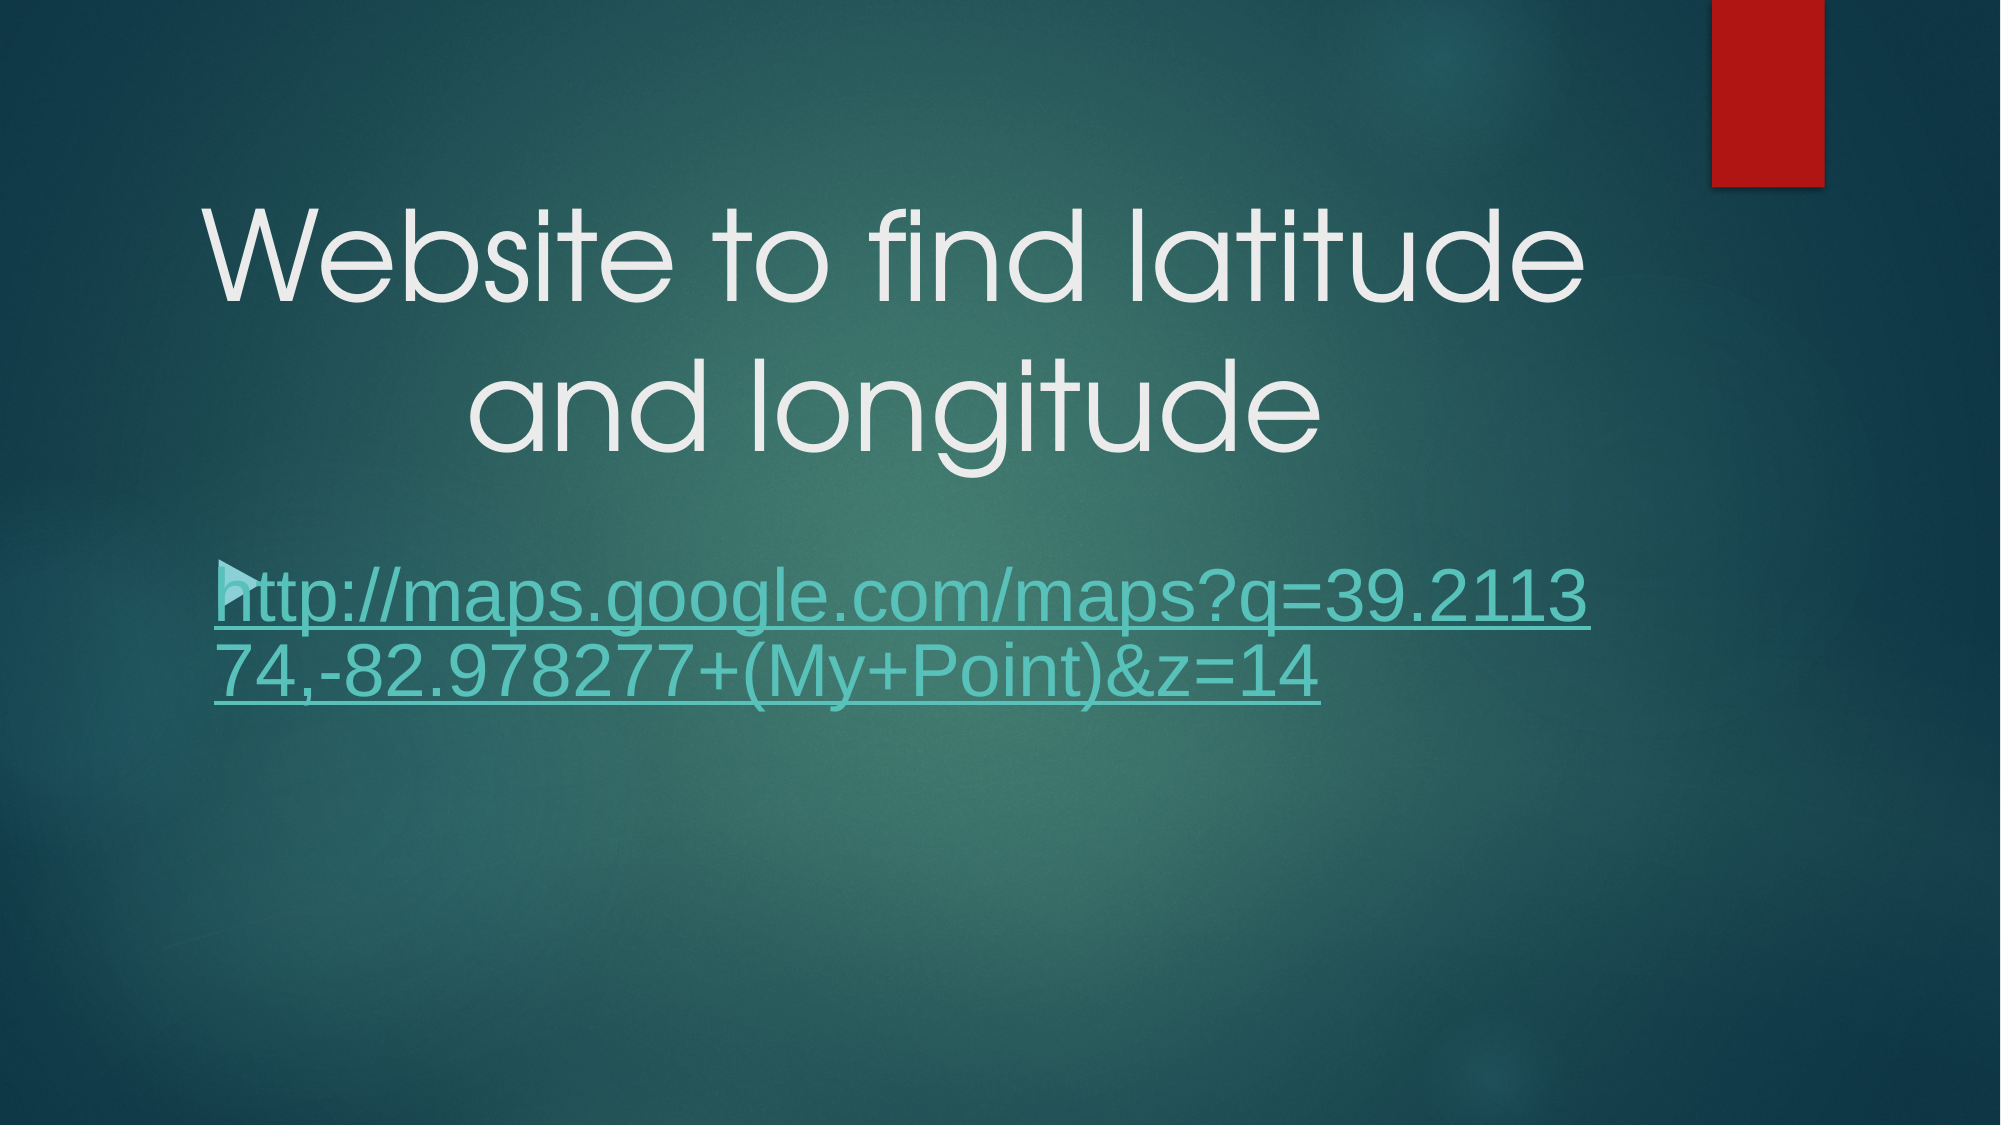

# Website to find latitude and longitude
http://maps.google.com/maps?q=39.211374,-82.978277+(My+Point)&z=14